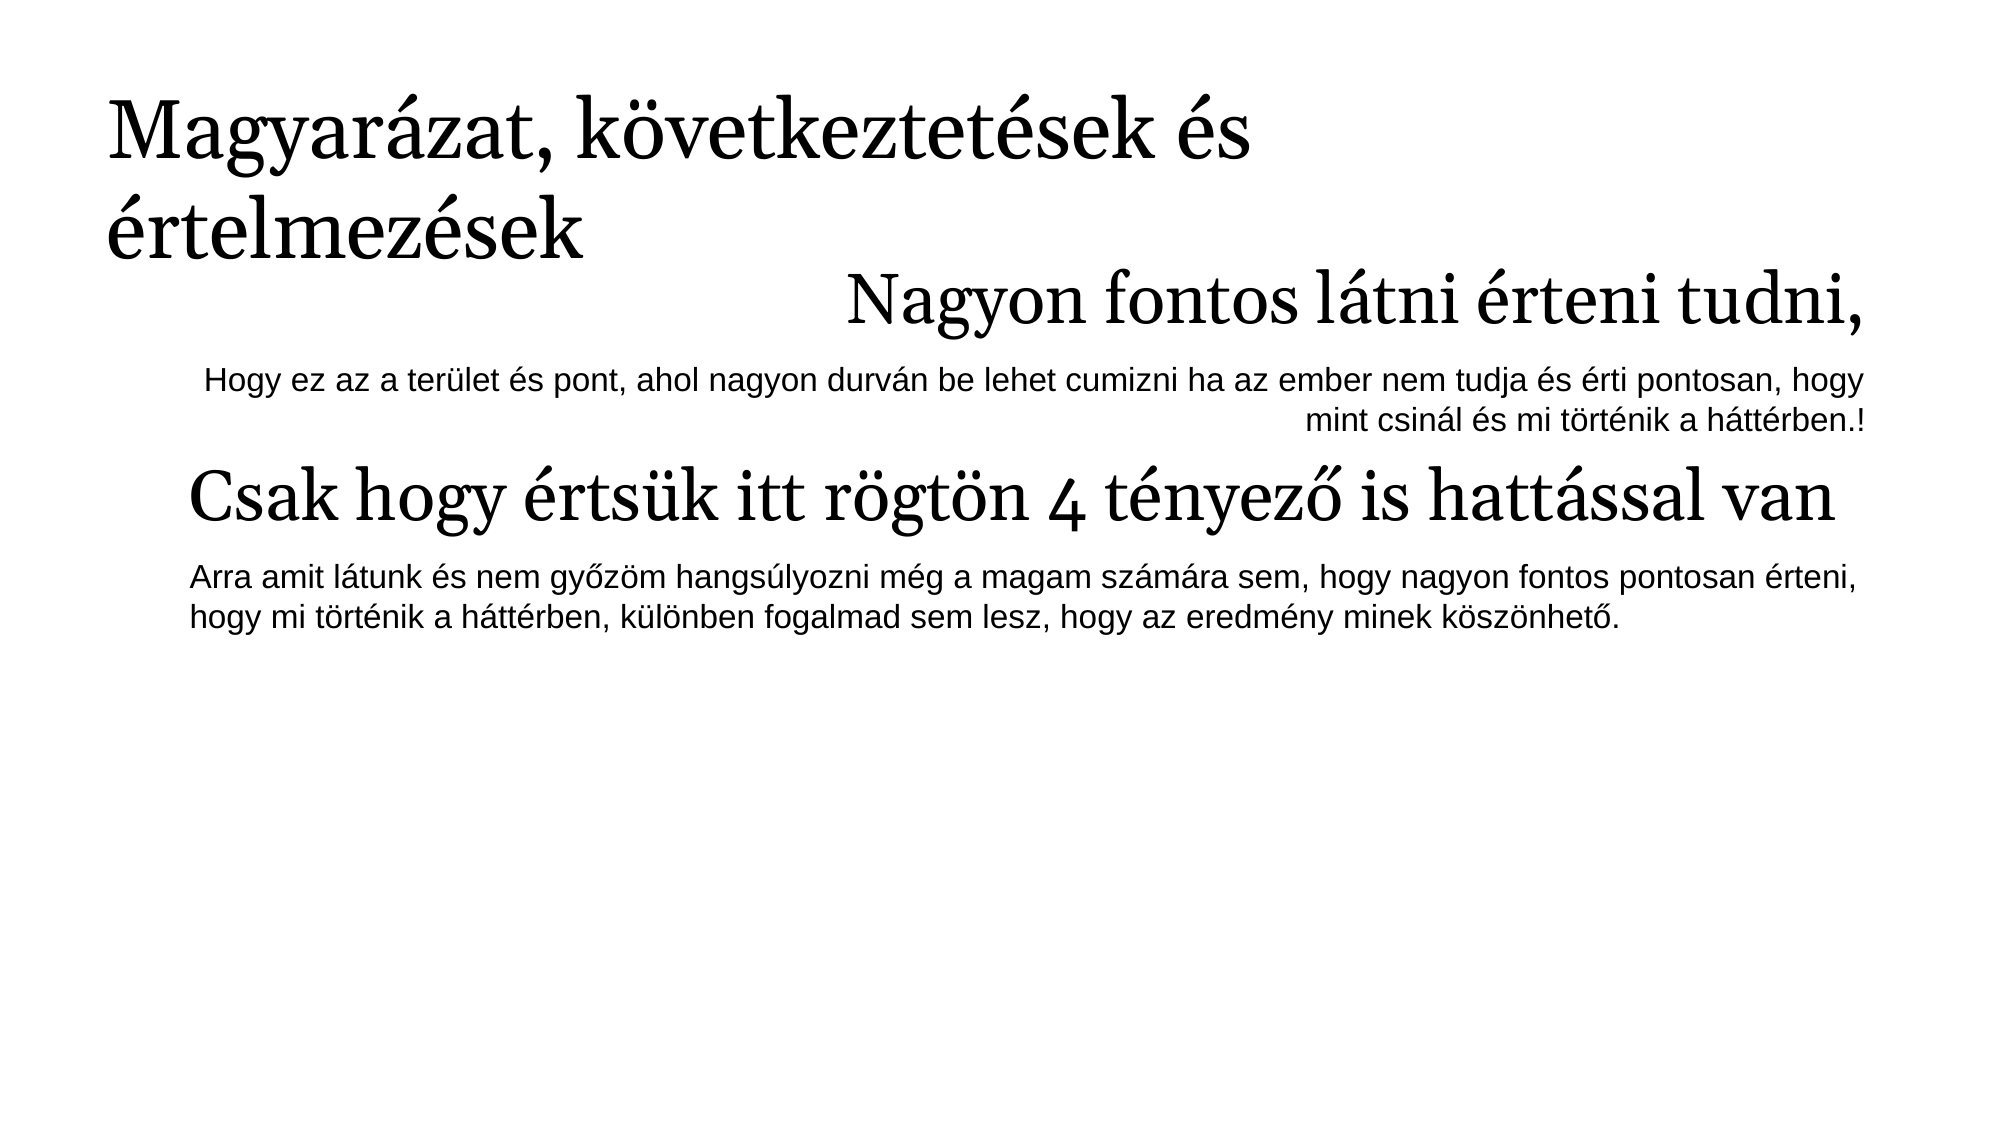

Magyarázat, következtetések és értelmezések
Nagyon fontos látni érteni tudni,
Hogy ez az a terület és pont, ahol nagyon durván be lehet cumizni ha az ember nem tudja és érti pontosan, hogy mint csinál és mi történik a háttérben.!
Csak hogy értsük itt rögtön 4 tényező is hattással van
Arra amit látunk és nem győzöm hangsúlyozni még a magam számára sem, hogy nagyon fontos pontosan érteni, hogy mi történik a háttérben, különben fogalmad sem lesz, hogy az eredmény minek köszönhető.